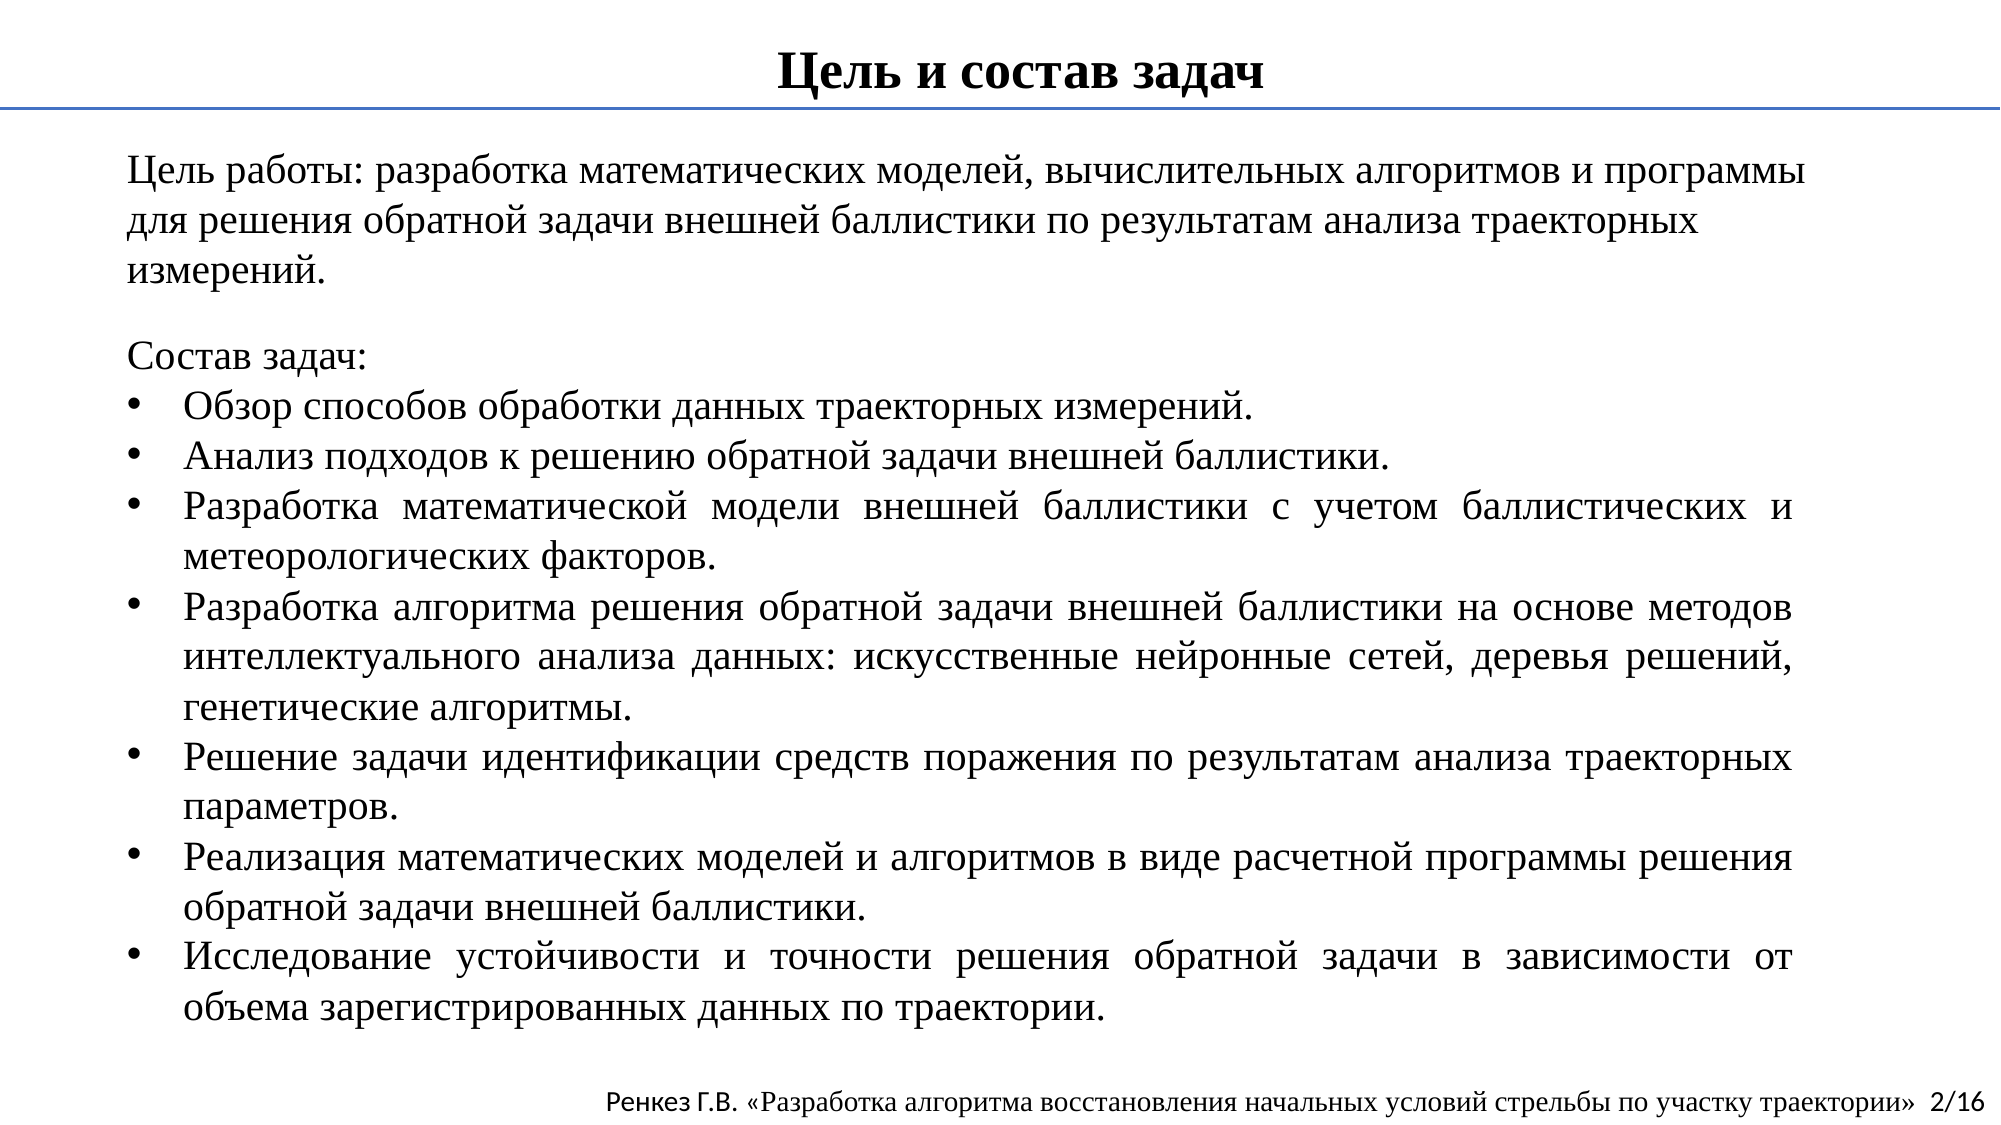

Цель и состав задач
Цель работы: разработка математических моделей, вычислительных алгоритмов и программы для решения обратной задачи внешней баллистики по результатам анализа траекторных измерений.

Состав задач:
Обзор способов обработки данных траекторных измерений.
Анализ подходов к решению обратной задачи внешней баллистики.
Разработка математической модели внешней баллистики с учетом баллистических и метеорологических факторов.
Разработка алгоритма решения обратной задачи внешней баллистики на основе методов интеллектуального анализа данных: искусственные нейронные сетей, деревья решений, генетические алгоритмы.
Решение задачи идентификации средств поражения по результатам анализа траекторных параметров.
Реализация математических моделей и алгоритмов в виде расчетной программы решения обратной задачи внешней баллистики.
Исследование устойчивости и точности решения обратной задачи в зависимости от объема зарегистрированных данных по траектории.
Ренкез Г.В. «Разработка алгоритма восстановления начальных условий стрельбы по участку траектории»  2/16